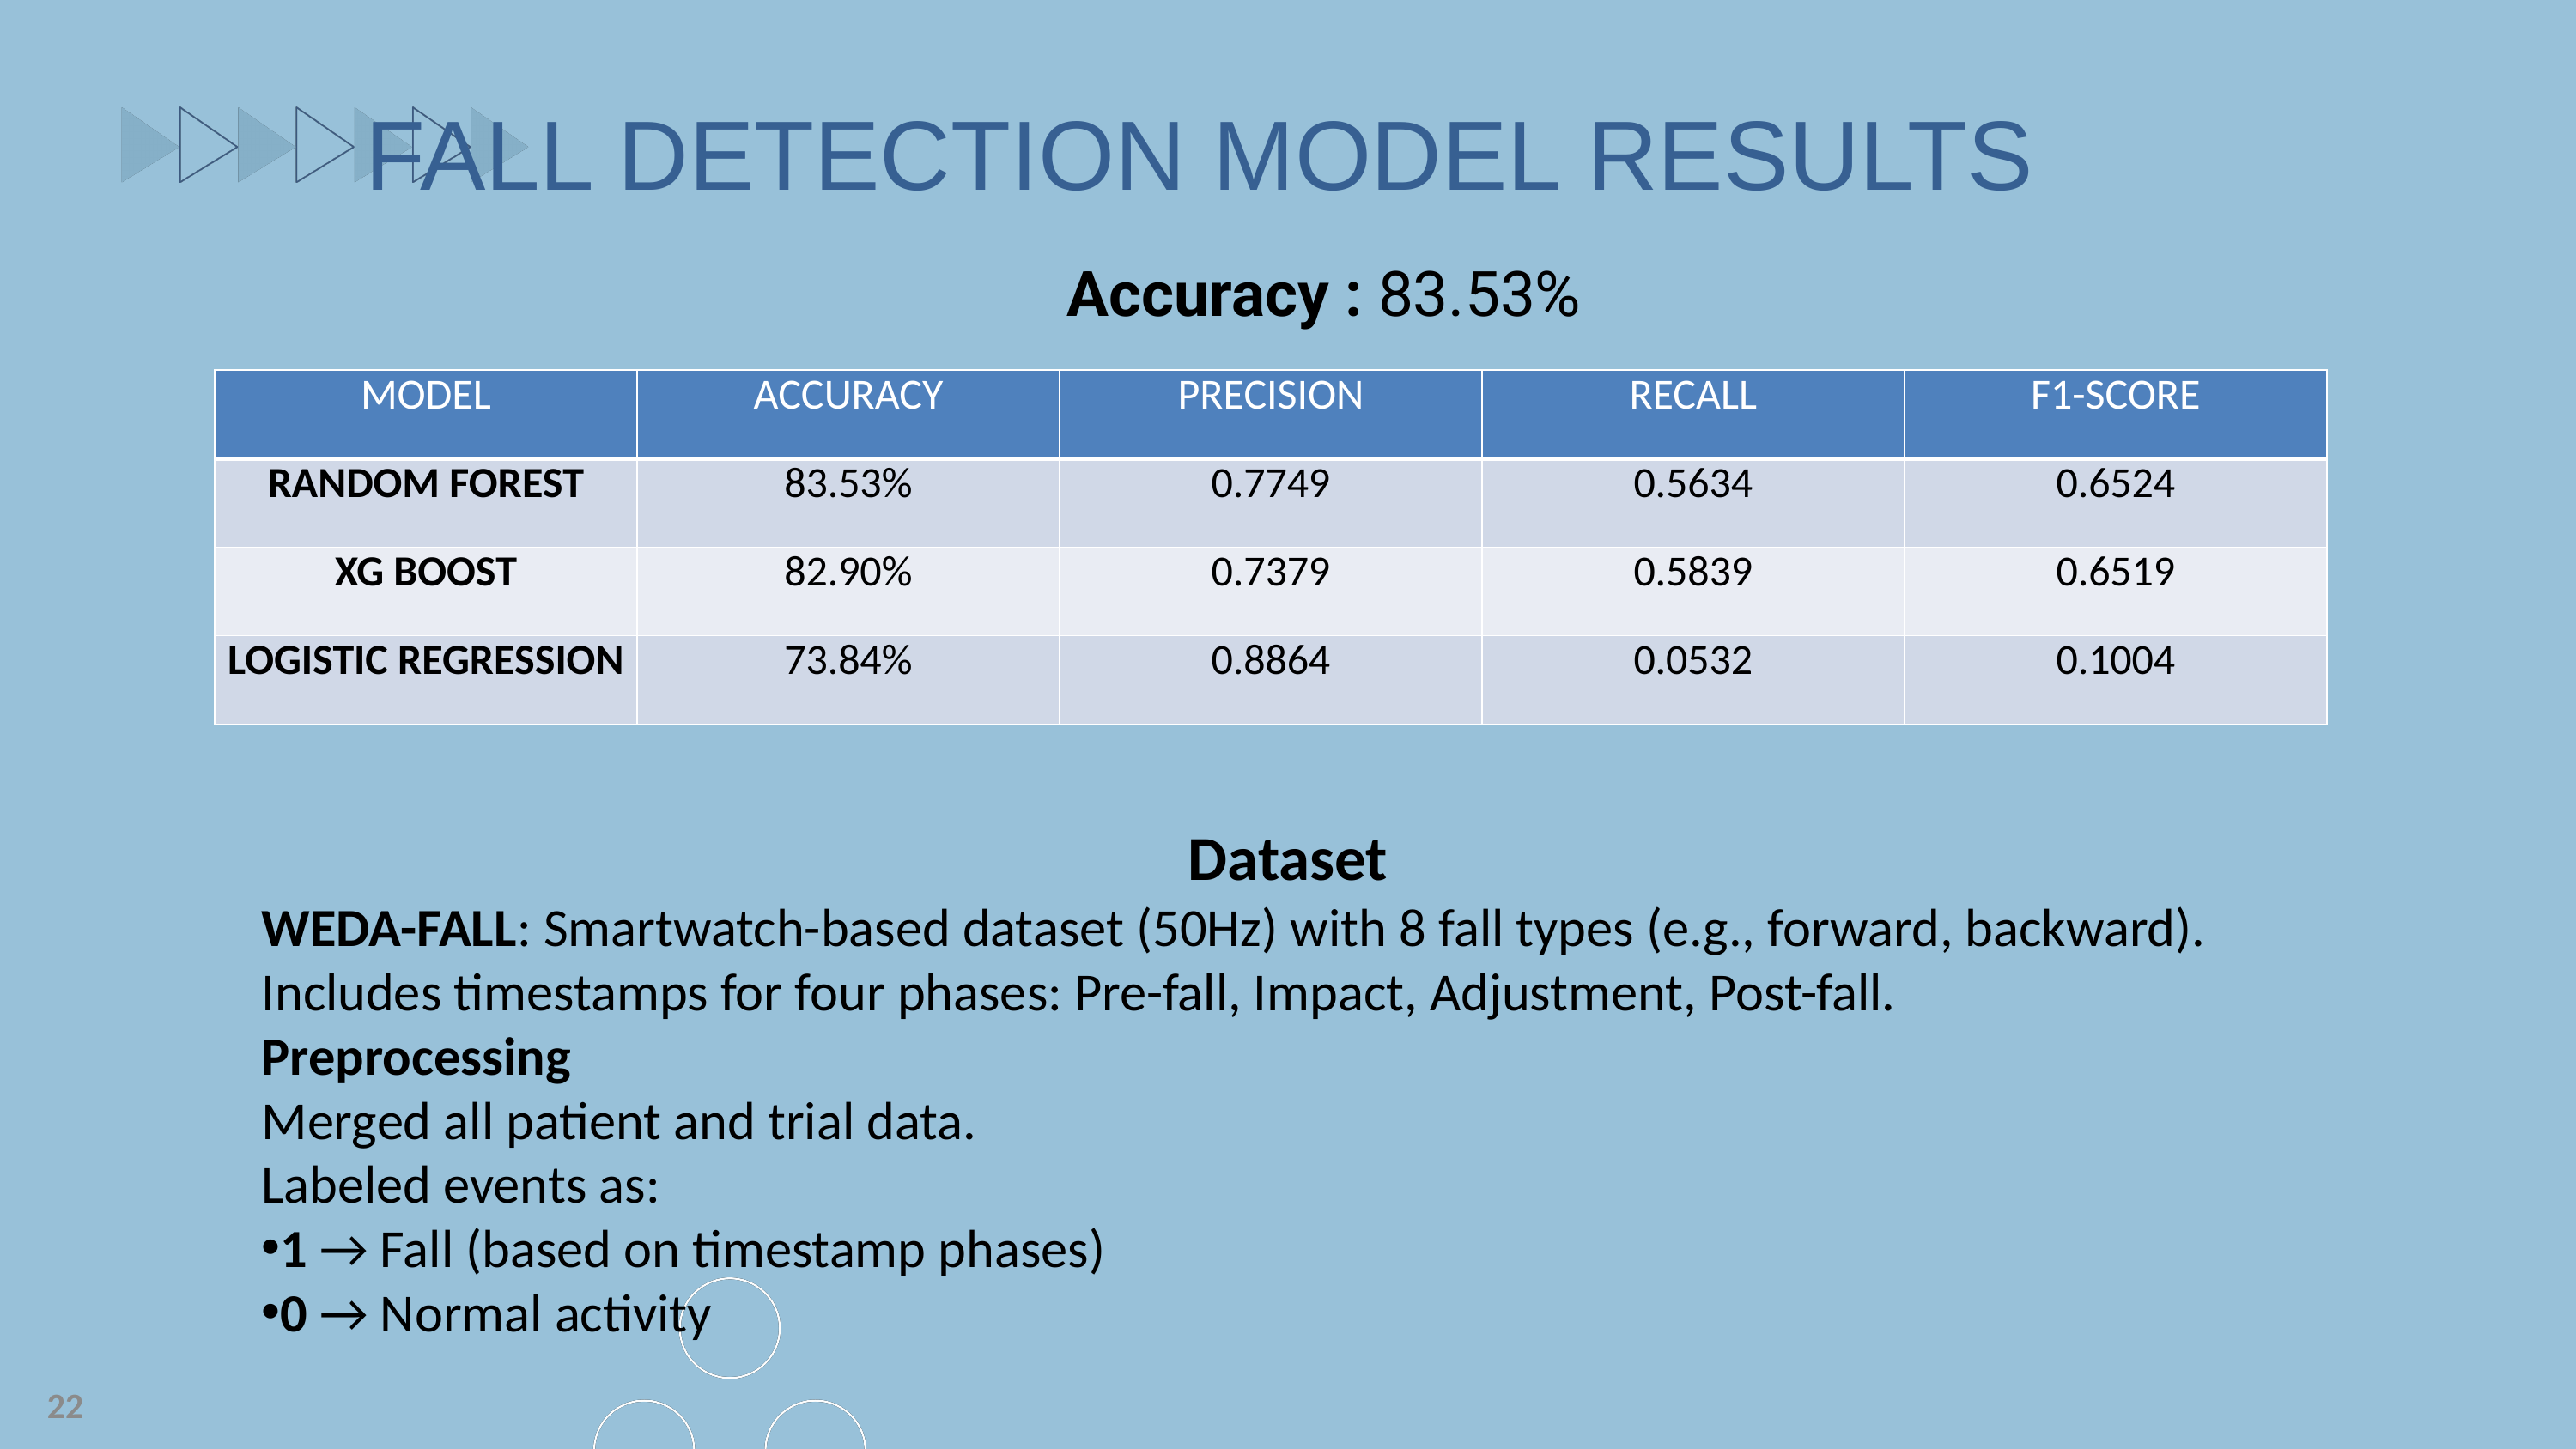

FALL DETECTION MODEL RESULTS

Accuracy : 83.53%
| MODEL | ACCURACY | PRECISION | RECALL | F1-SCORE |
| --- | --- | --- | --- | --- |
| RANDOM FOREST | 83.53% | 0.7749 | 0.5634 | 0.6524 |
| XG BOOST | 82.90% | 0.7379 | 0.5839 | 0.6519 |
| LOGISTIC REGRESSION | 73.84% | 0.8864 | 0.0532 | 0.1004 |
Dataset
WEDA-FALL: Smartwatch-based dataset (50Hz) with 8 fall types (e.g., forward, backward). Includes timestamps for four phases: Pre-fall, Impact, Adjustment, Post-fall.
Preprocessing
Merged all patient and trial data.
Labeled events as:
1 → Fall (based on timestamp phases)
0 → Normal activity

22